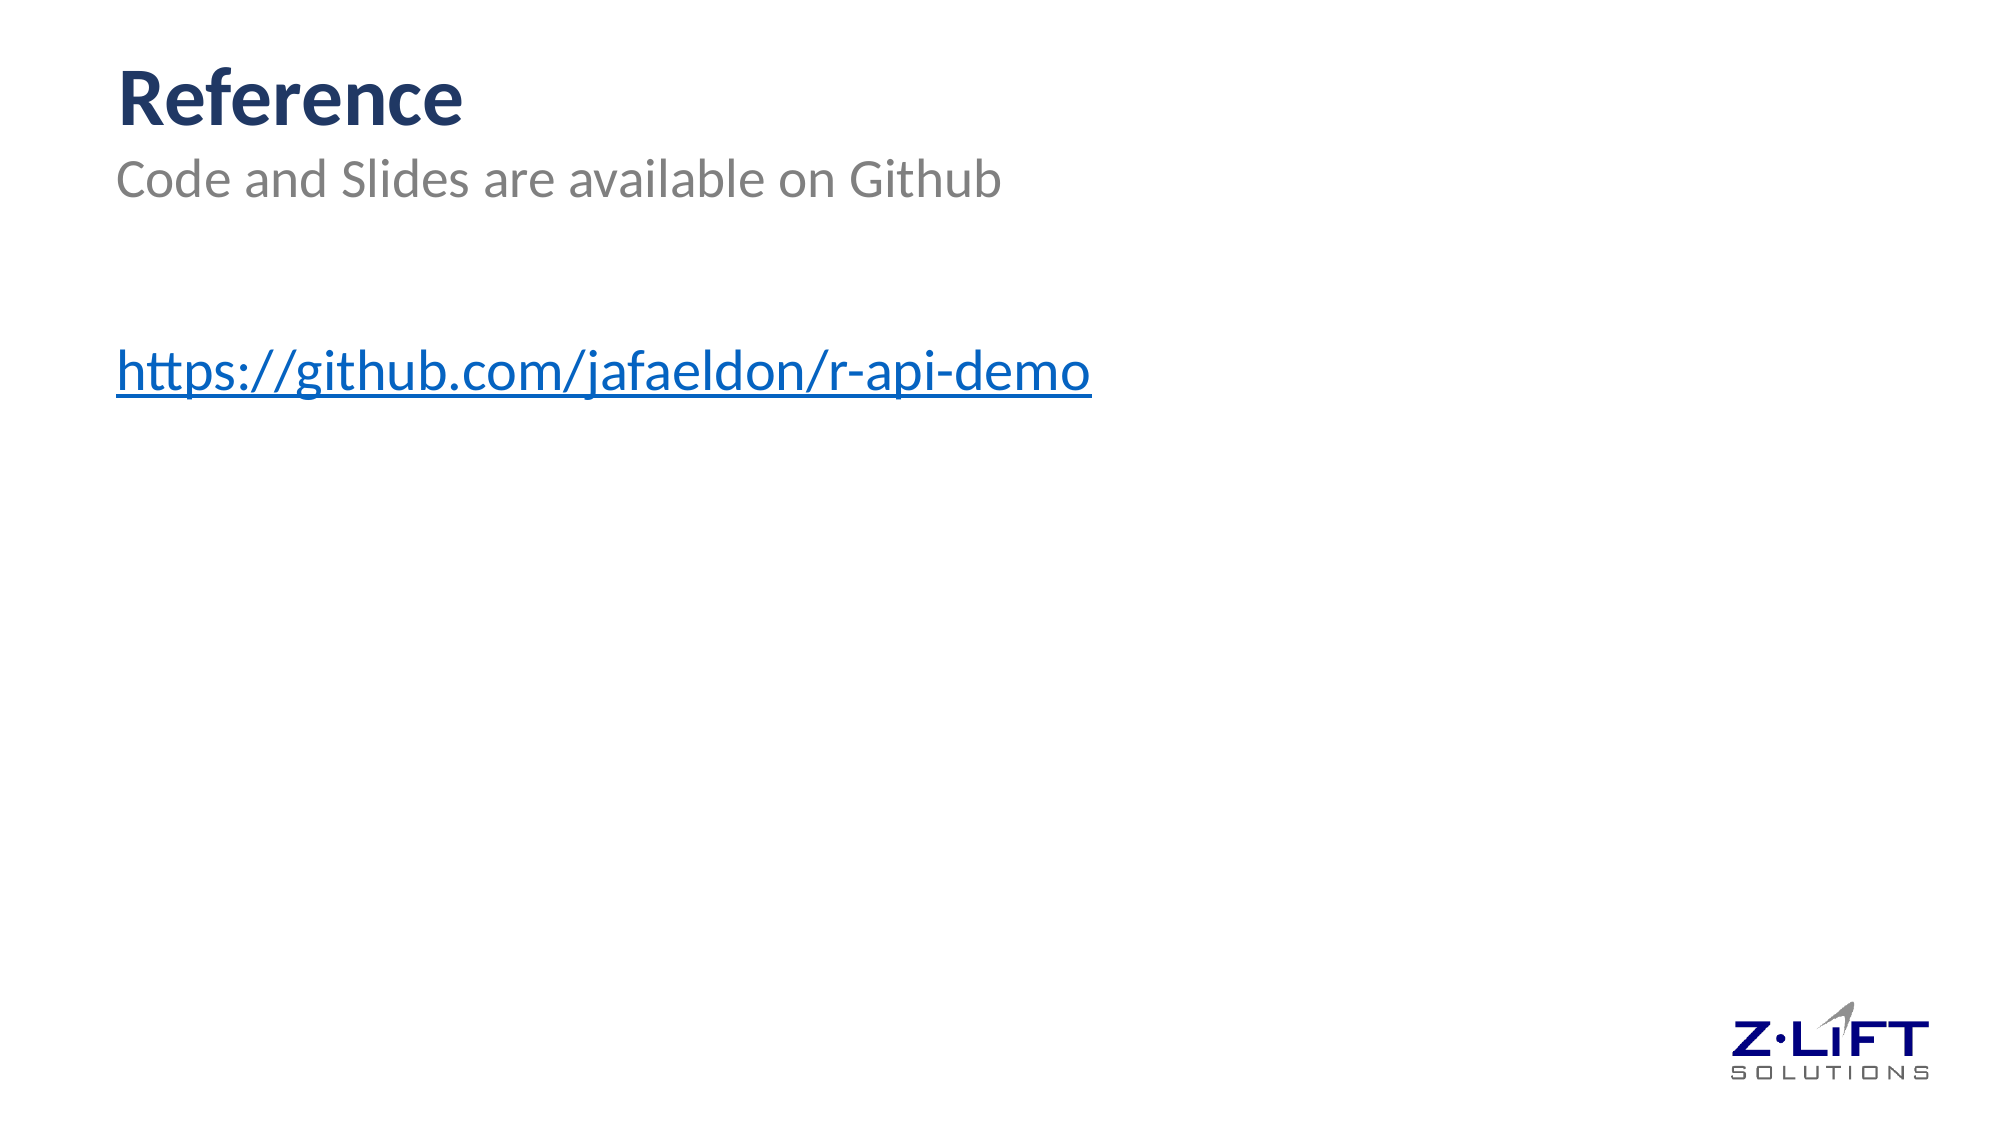

# Reference
Code and Slides are available on Github
https://github.com/jafaeldon/r-api-demo